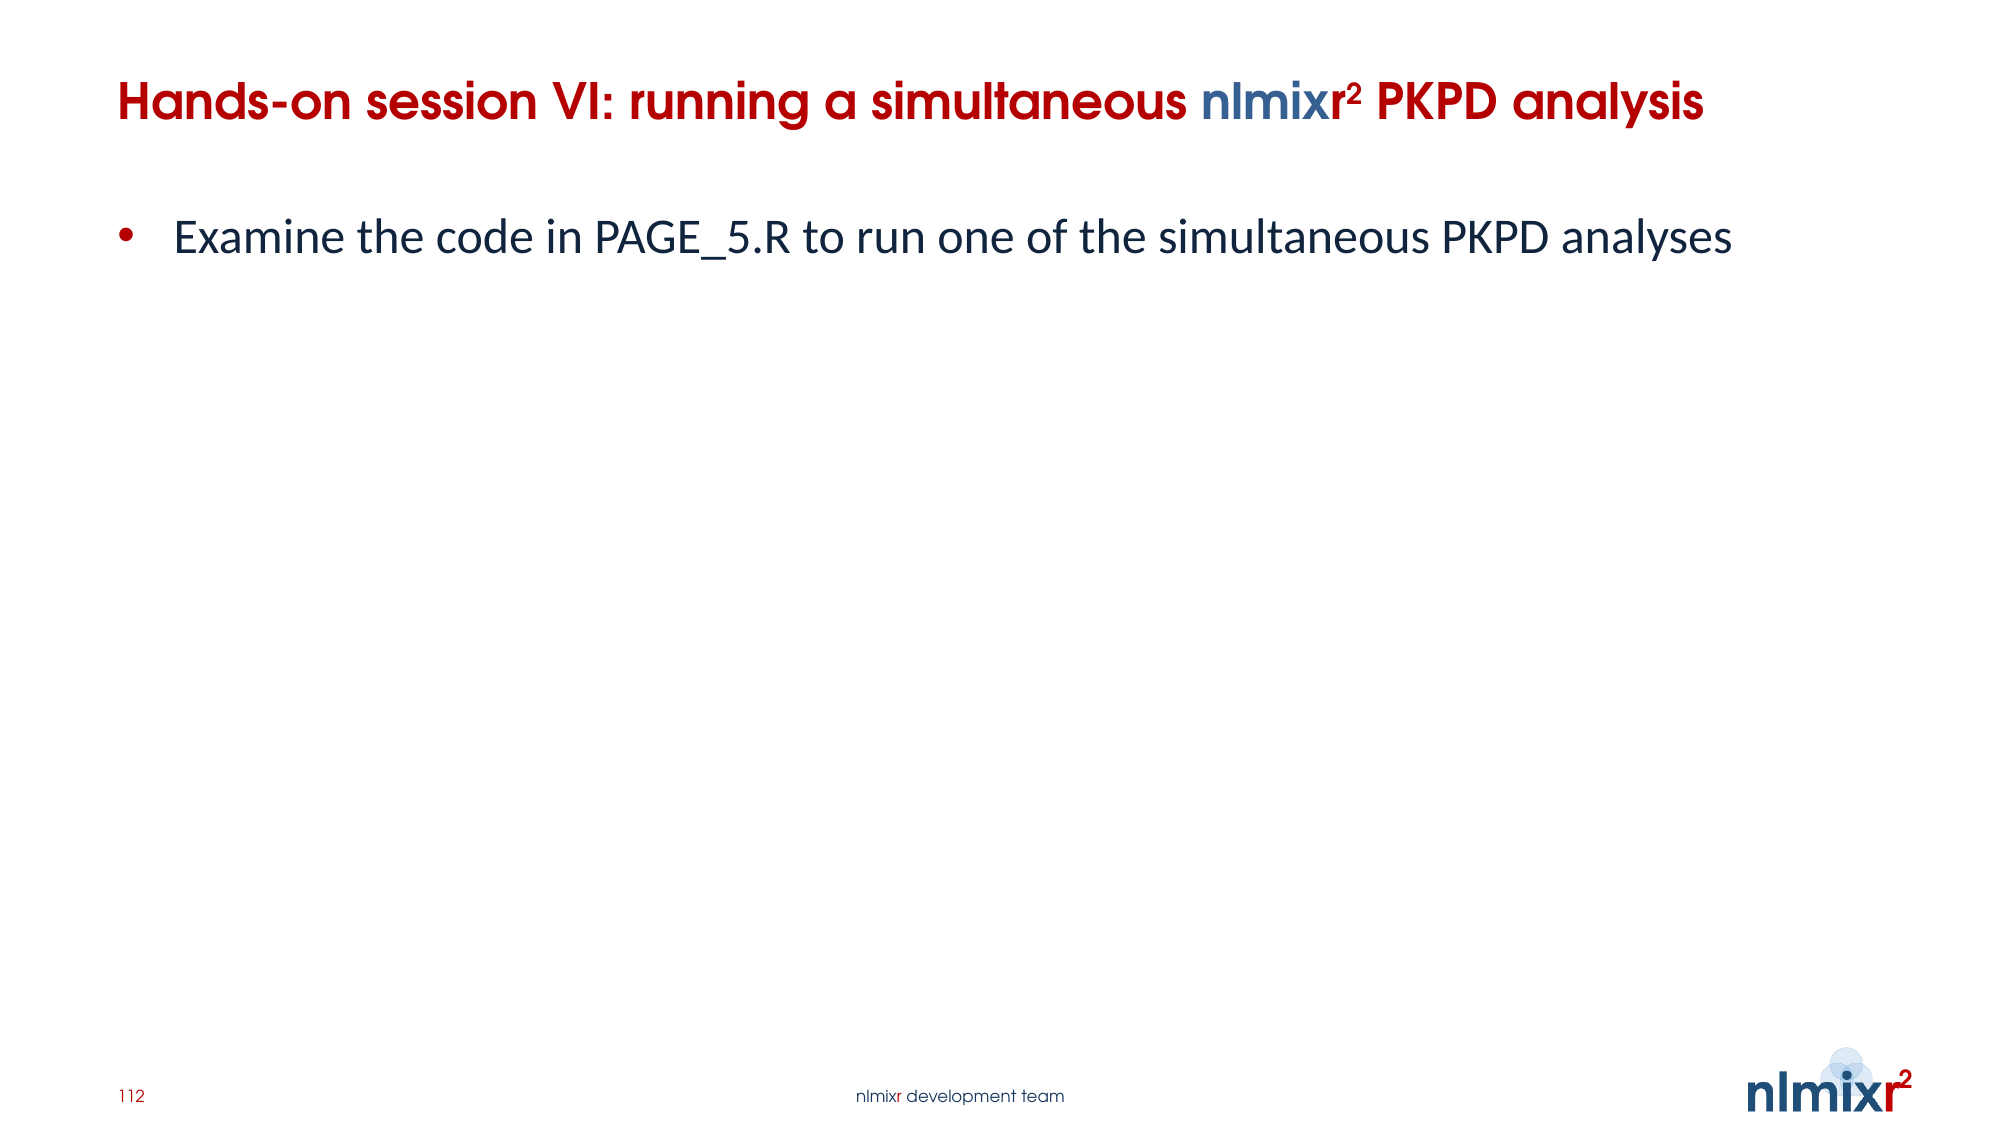

# Hands-on session VI: running a simultaneous nlmixr2 PKPD analysis
Examine the code in PAGE_5.R to run one of the simultaneous PKPD analyses
112
nlmixr development team